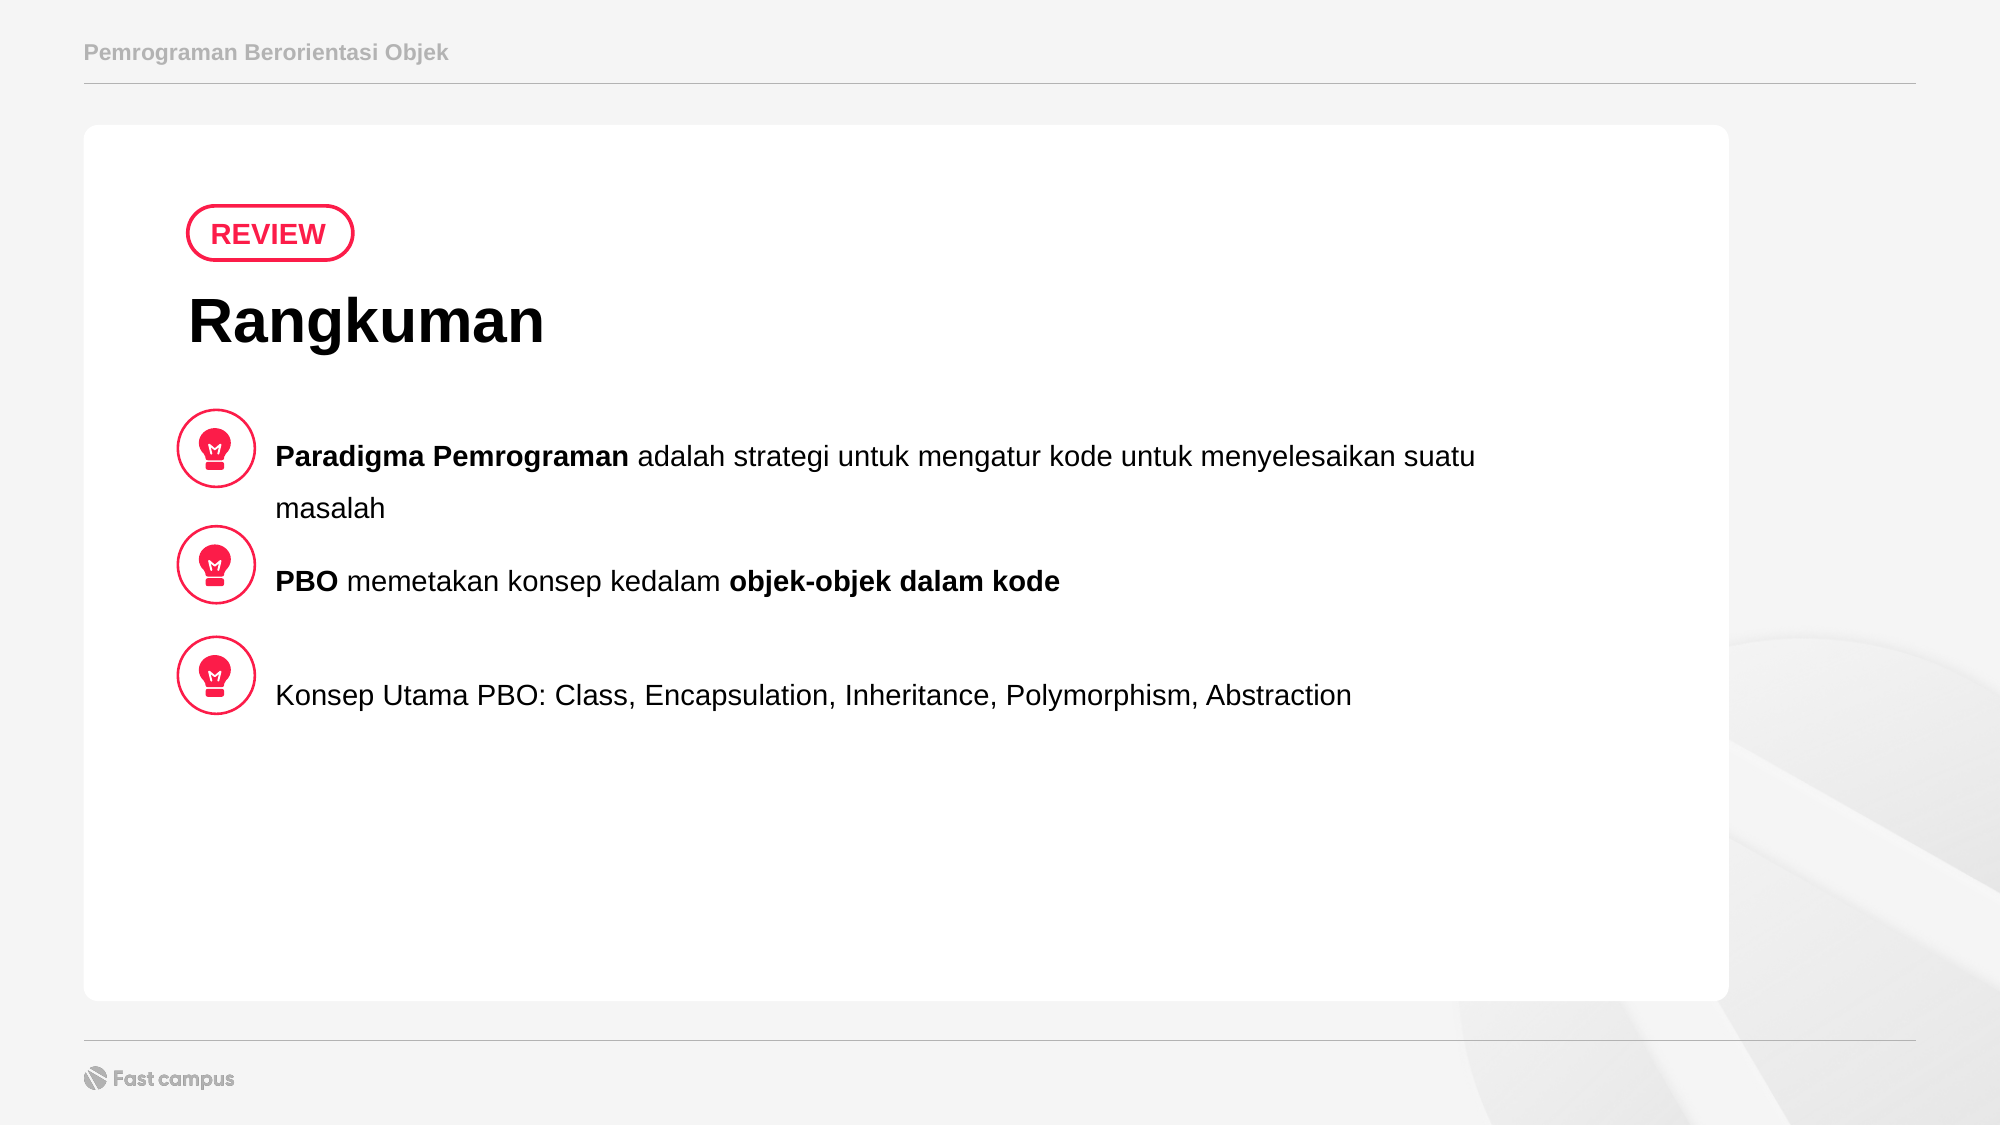

Pemrograman Berorientasi Objek
REVIEW
Rangkuman

Paradigma Pemrograman adalah strategi untuk mengatur kode untuk menyelesaikan suatu masalah

PBO memetakan konsep kedalam objek-objek dalam kode

Konsep Utama PBO: Class, Encapsulation, Inheritance, Polymorphism, Abstraction